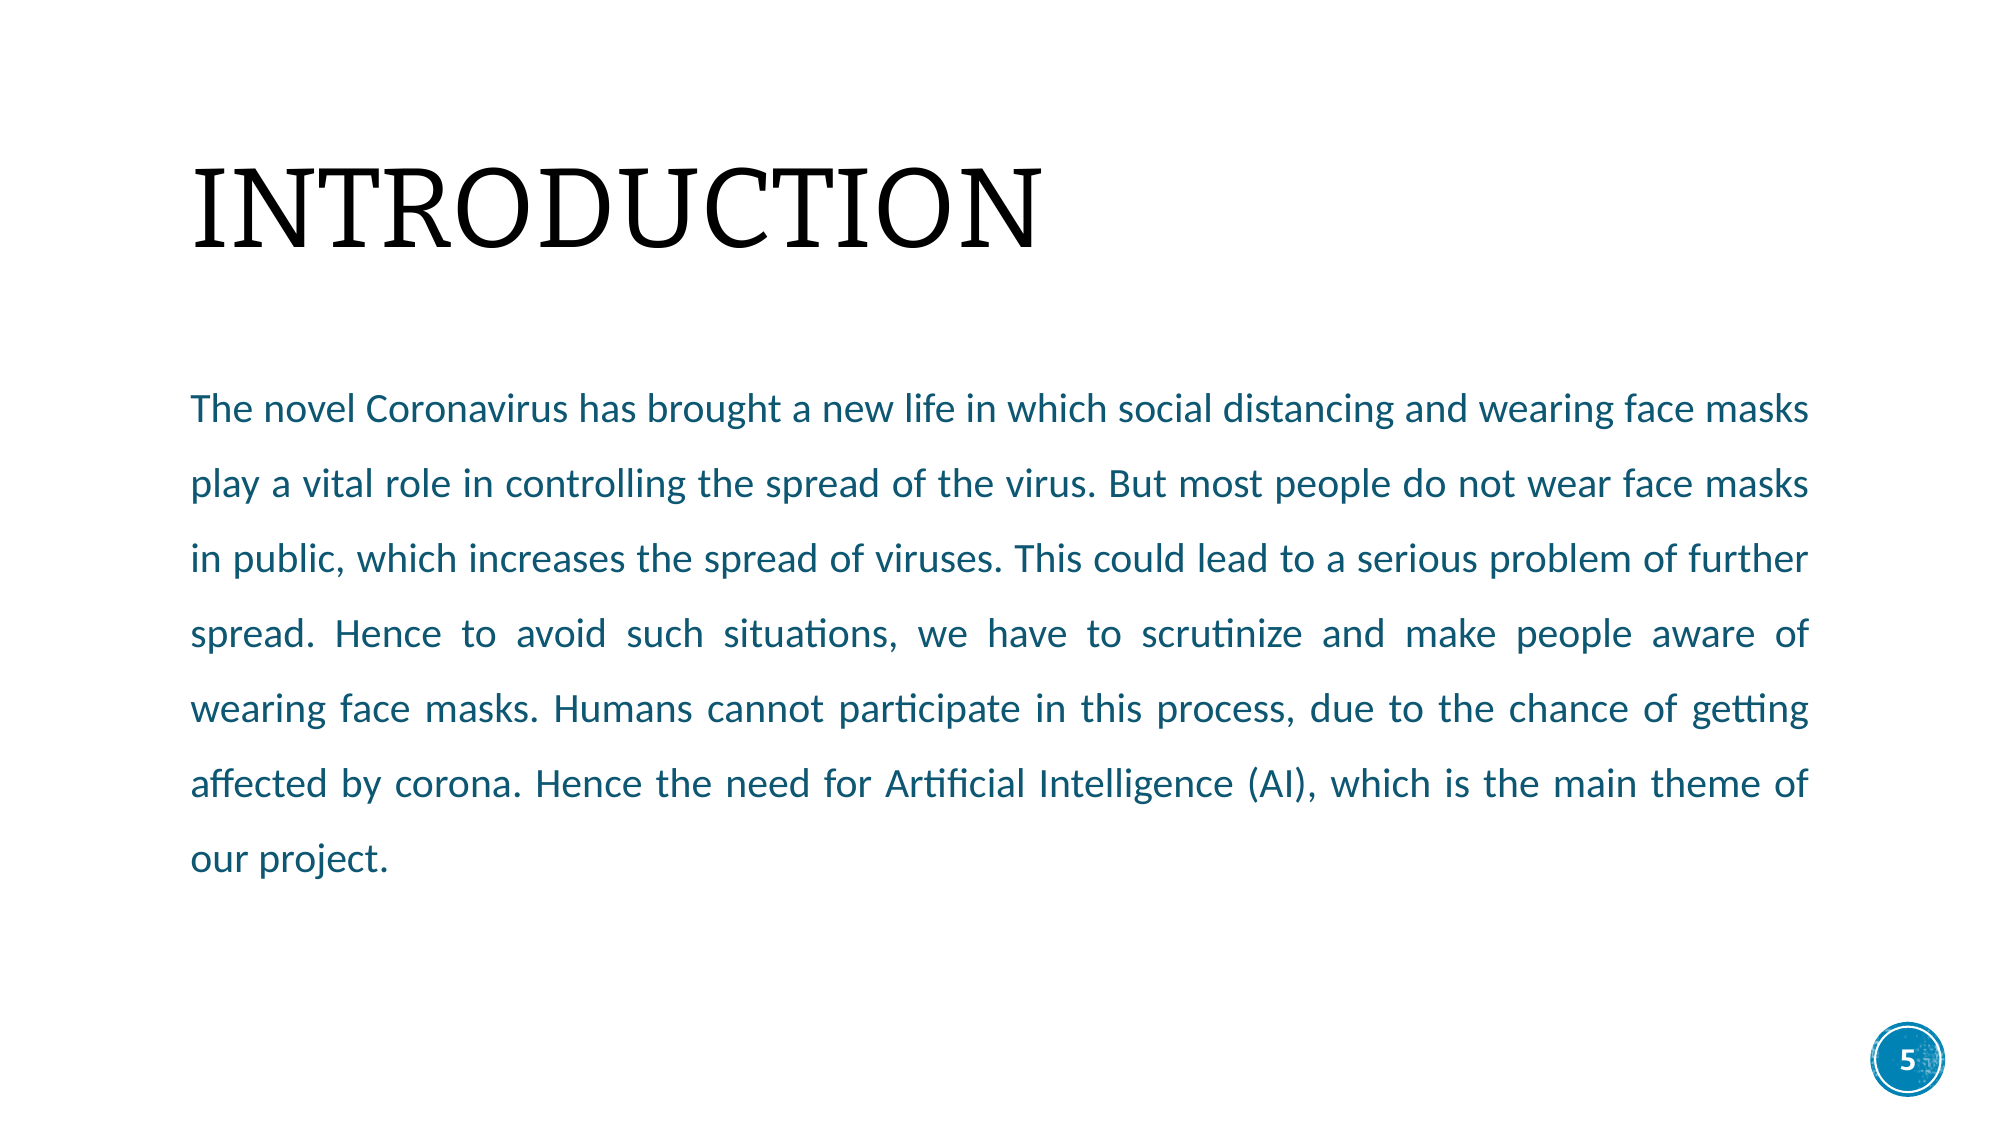

# introduction
The novel Coronavirus has brought a new life in which social distancing and wearing face masks play a vital role in controlling the spread of the virus. But most people do not wear face masks in public, which increases the spread of viruses. This could lead to a serious problem of further spread. Hence to avoid such situations, we have to scrutinize and make people aware of wearing face masks. Humans cannot participate in this process, due to the chance of getting affected by corona. Hence the need for Artificial Intelligence (AI), which is the main theme of our project.
5